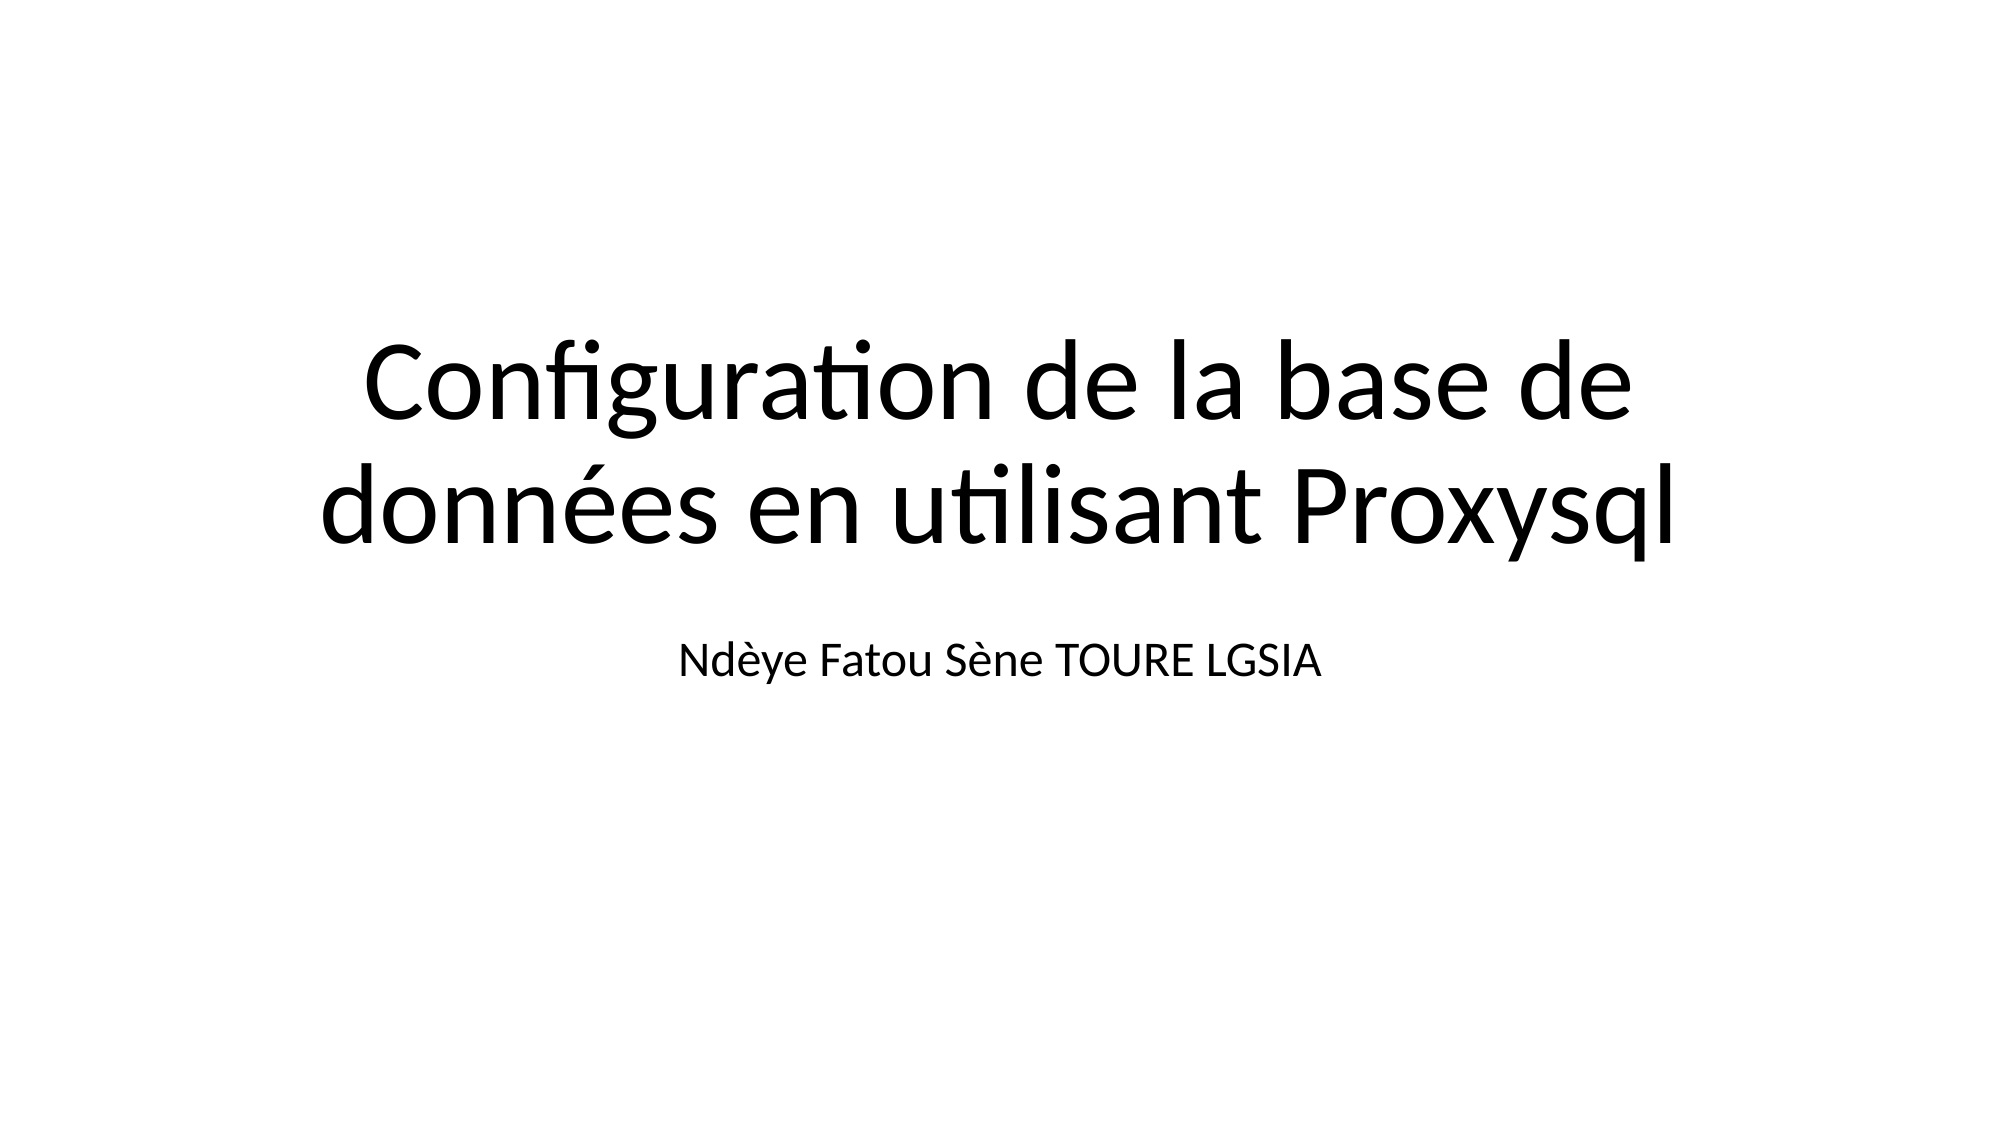

# Configuration de la base de données en utilisant Proxysql
Ndèye Fatou Sène TOURE LGSIA